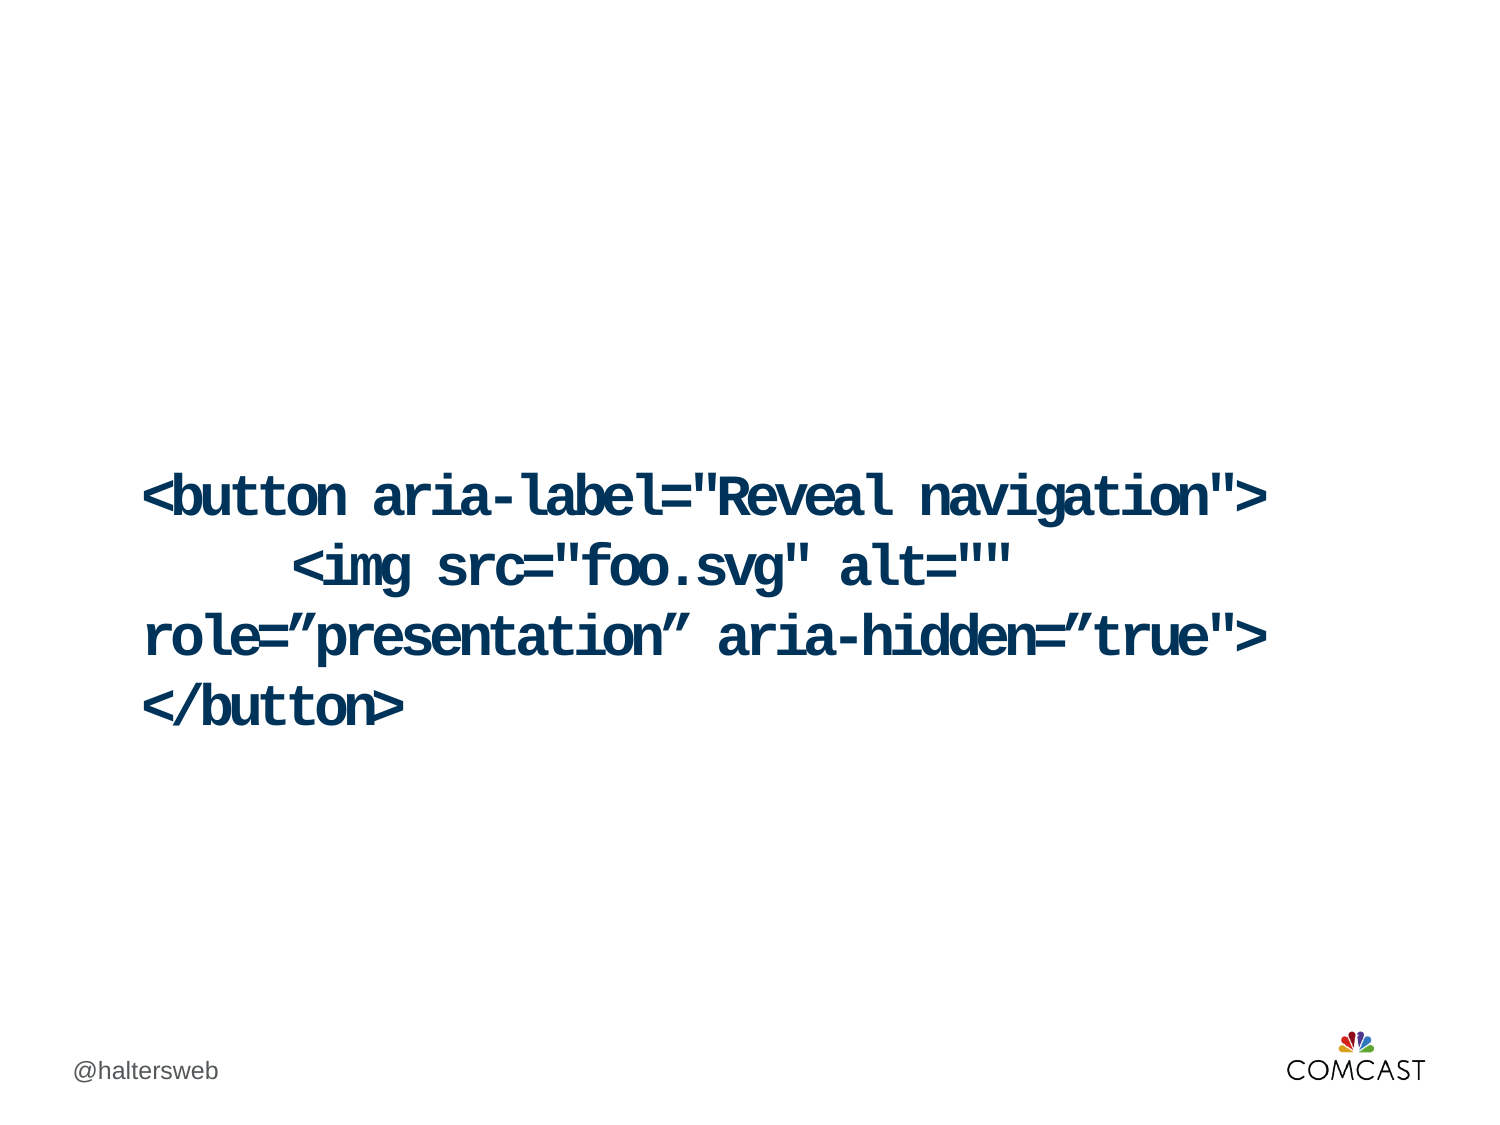

<button aria-label="Reveal navigation">
	<img src="foo.svg" alt="" role=”presentation” aria-hidden=”true">
</button>
@haltersweb